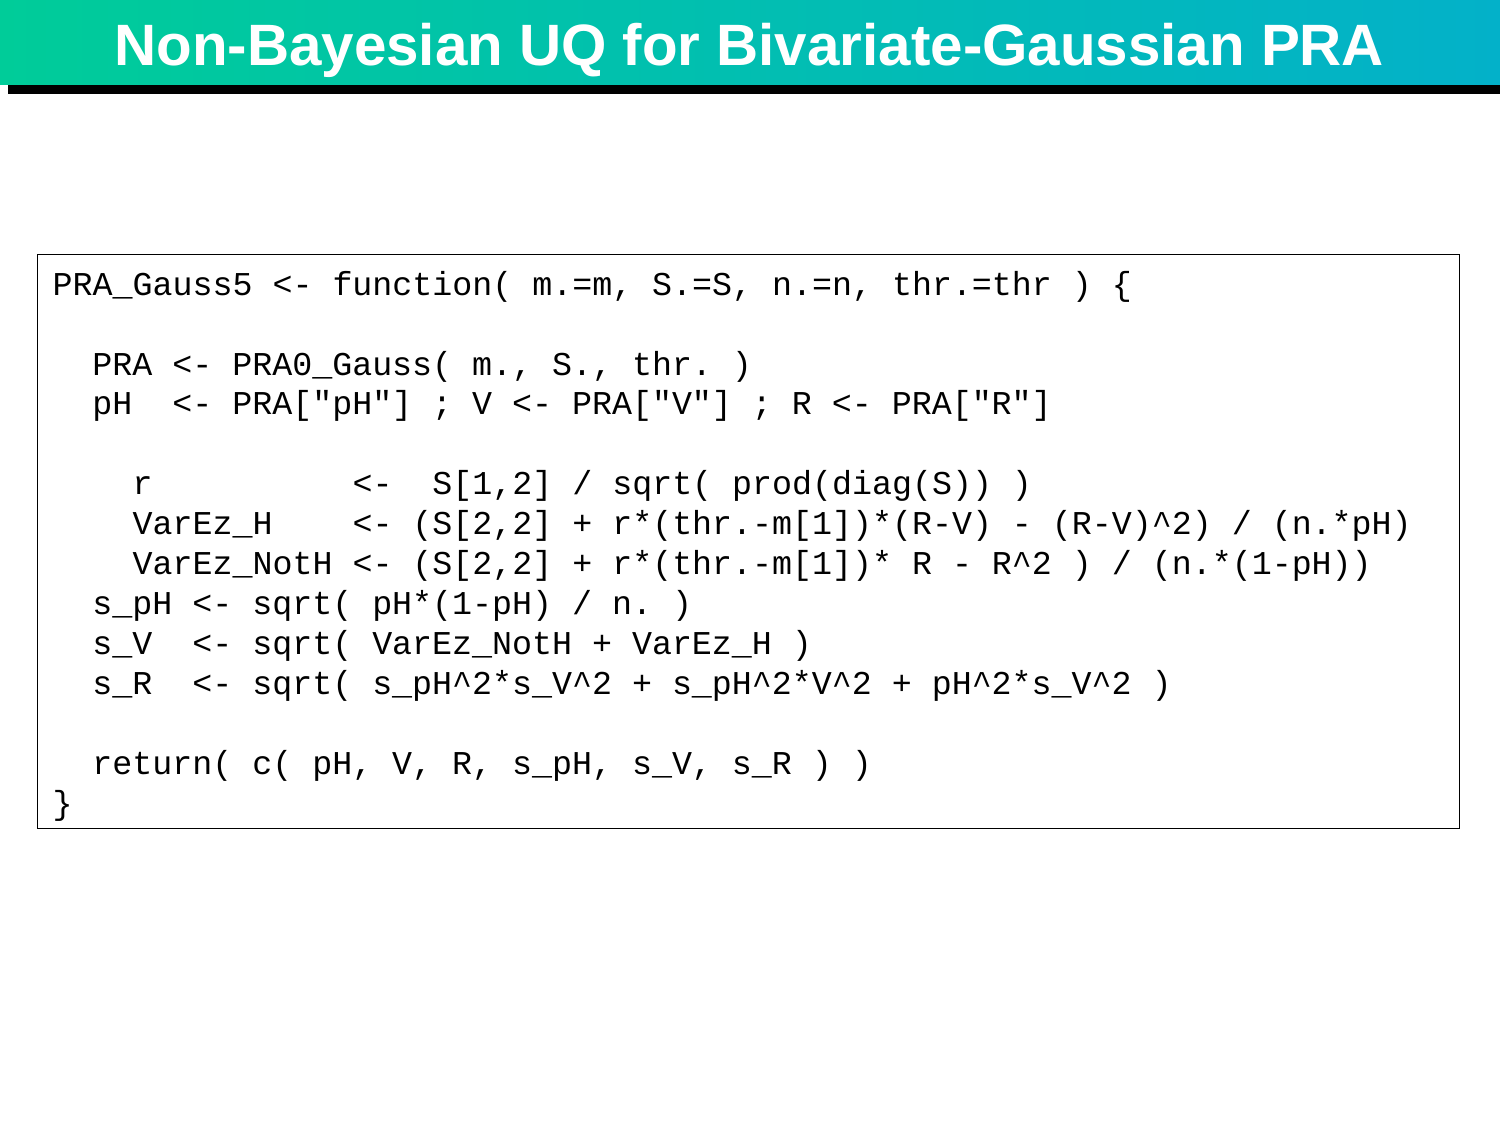

# Non-Bayesian UQ for Bivariate-Gaussian PRA
PRA_Gauss5 <- function( m.=m, S.=S, n.=n, thr.=thr ) {

  PRA <- PRA0_Gauss( m., S., thr. )
  pH  <- PRA["pH"] ; V <- PRA["V"] ; R <- PRA["R"]

    r          <-  S[1,2] / sqrt( prod(diag(S)) )
    VarEz_H    <- (S[2,2] + r*(thr.-m[1])*(R-V) - (R-V)^2) / (n.*pH)
    VarEz_NotH <- (S[2,2] + r*(thr.-m[1])* R - R^2 ) / (n.*(1-pH))
  s_pH <- sqrt( pH*(1-pH) / n. )
  s_V  <- sqrt( VarEz_NotH + VarEz_H )
  s_R  <- sqrt( s_pH^2*s_V^2 + s_pH^2*V^2 + pH^2*s_V^2 )

  return( c( pH, V, R, s_pH, s_V, s_R ) )
}